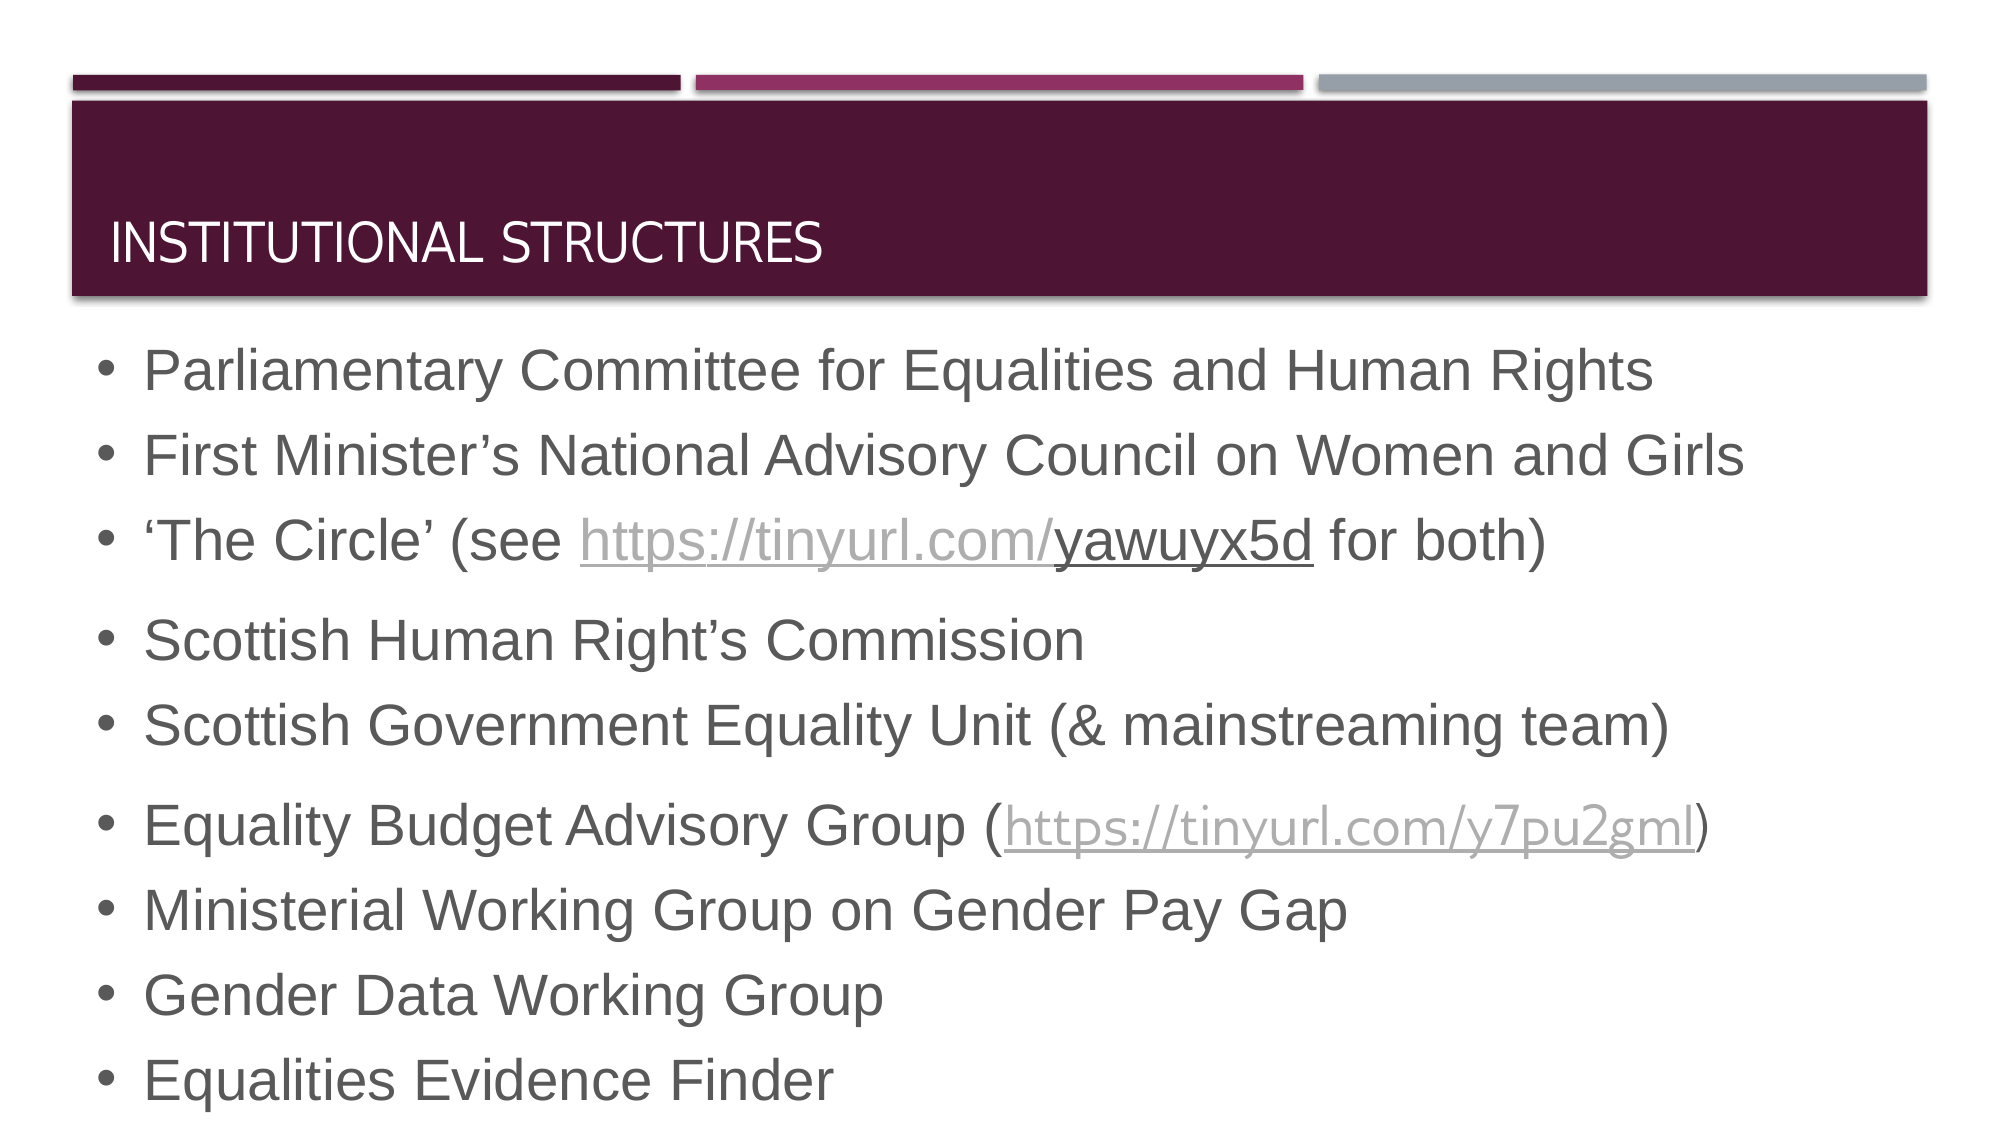

# Institutional Structures
Parliamentary Committee for Equalities and Human Rights

First Minister’s National Advisory Council on Women and Girls

‘The Circle’ (see https://tinyurl.com/yawuyx5d for both)

Scottish Human Right’s Commission

Scottish Government Equality Unit (& mainstreaming team)

Equality Budget Advisory Group (https://tinyurl.com/y7pu2gml)

Ministerial Working Group on Gender Pay Gap

Gender Data Working Group

Equalities Evidence Finder